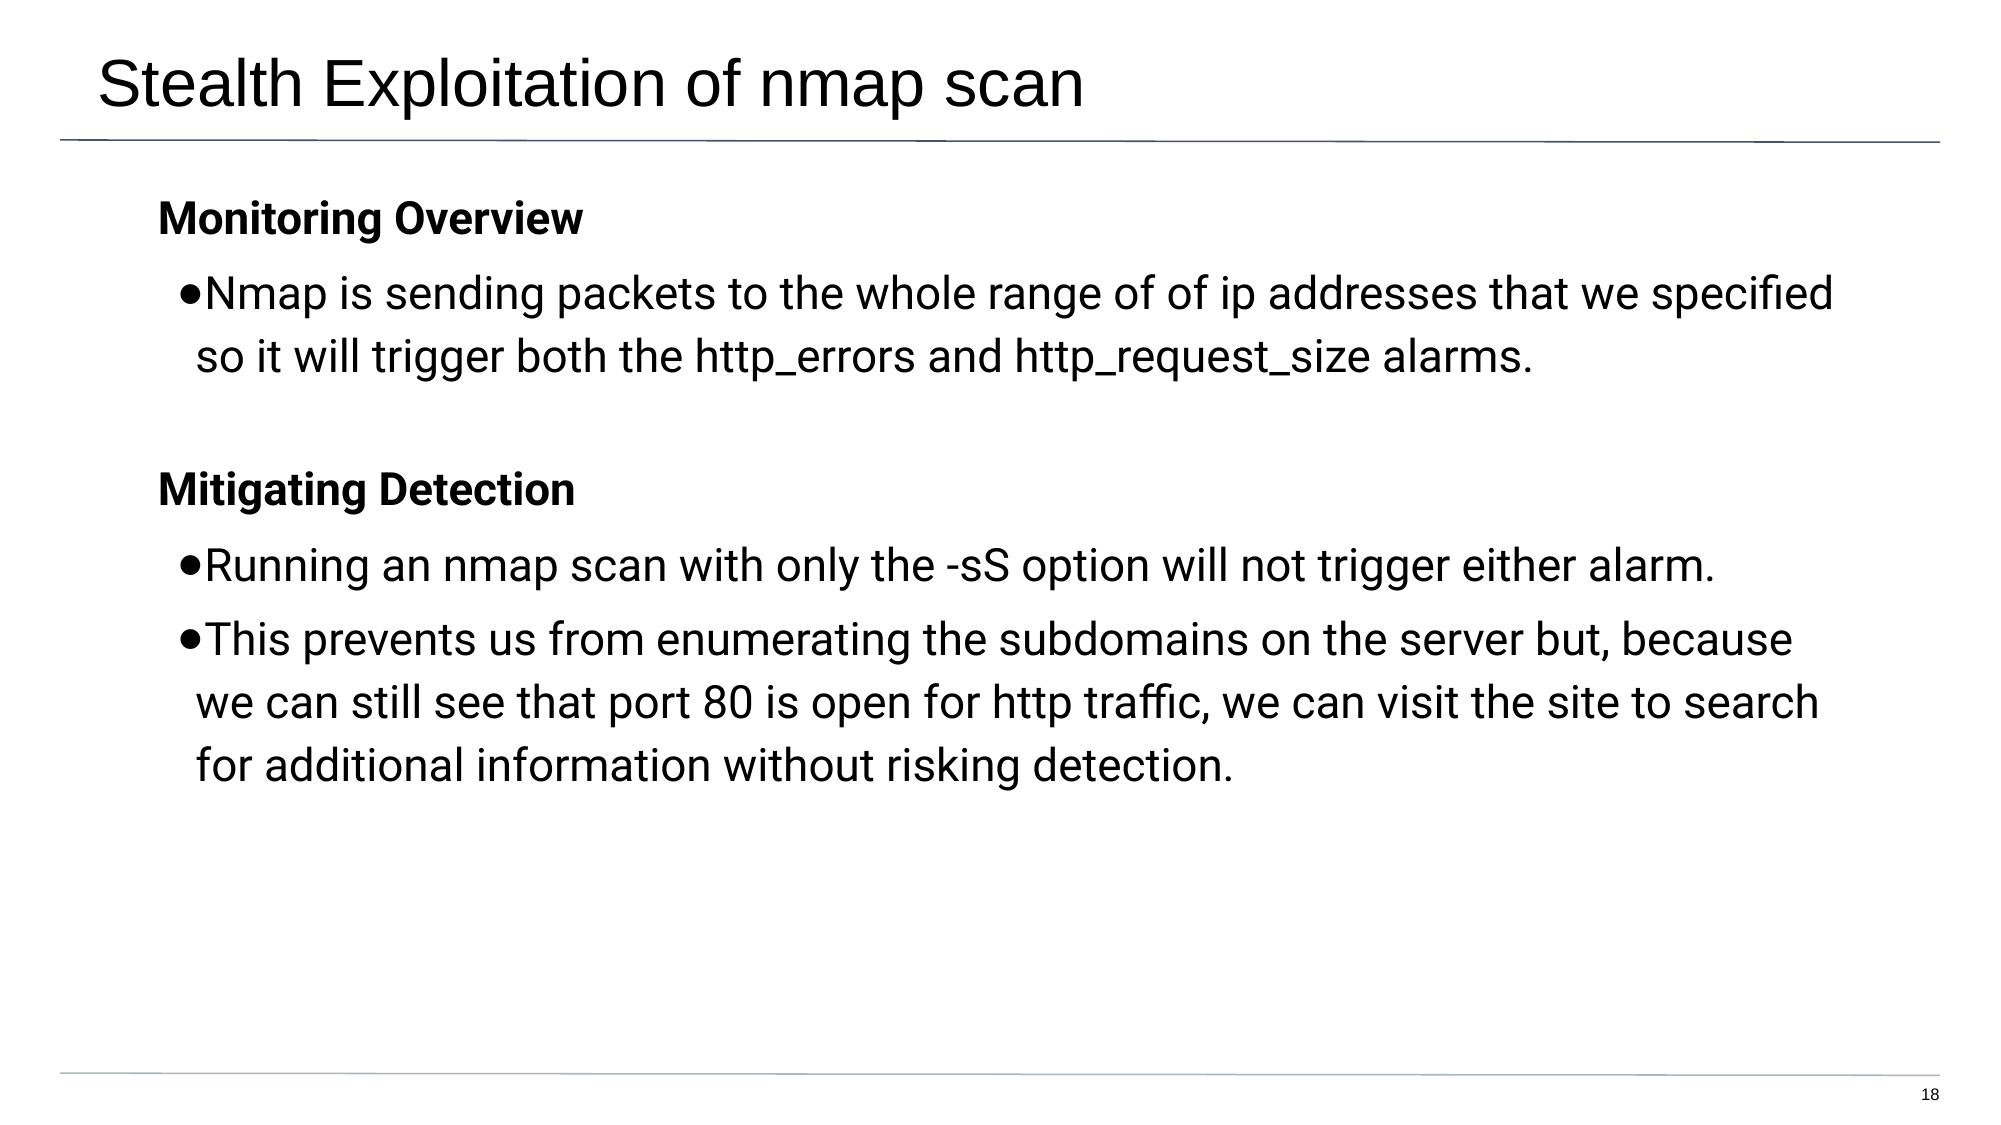

# Stealth Exploitation of nmap scan
Monitoring Overview
Nmap is sending packets to the whole range of of ip addresses that we specified so it will trigger both the http_errors and http_request_size alarms.

Mitigating Detection
Running an nmap scan with only the -sS option will not trigger either alarm.
This prevents us from enumerating the subdomains on the server but, because we can still see that port 80 is open for http traffic, we can visit the site to search for additional information without risking detection.
18